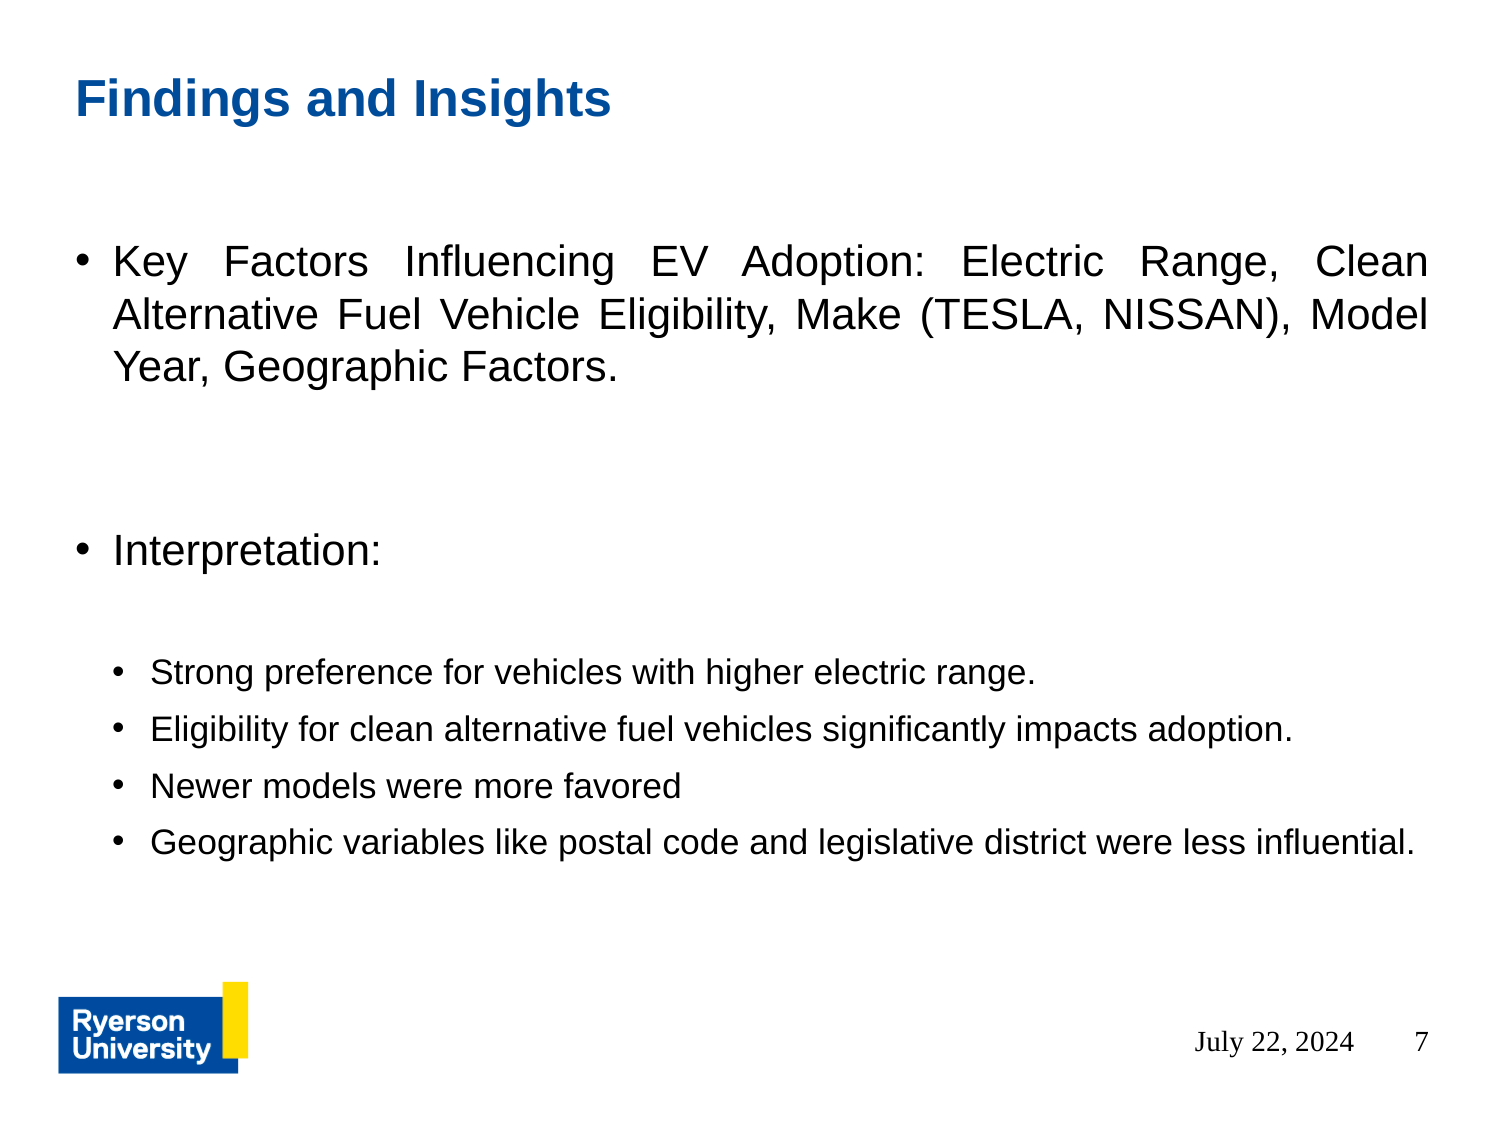

# Findings and Insights

Key Factors Influencing EV Adoption: Electric Range, Clean Alternative Fuel Vehicle Eligibility, Make (TESLA, NISSAN), Model Year, Geographic Factors.

Interpretation:

Strong preference for vehicles with higher electric range.
Eligibility for clean alternative fuel vehicles significantly impacts adoption.
Newer models were more favored
Geographic variables like postal code and legislative district were less influential.
July 22, 2024
7